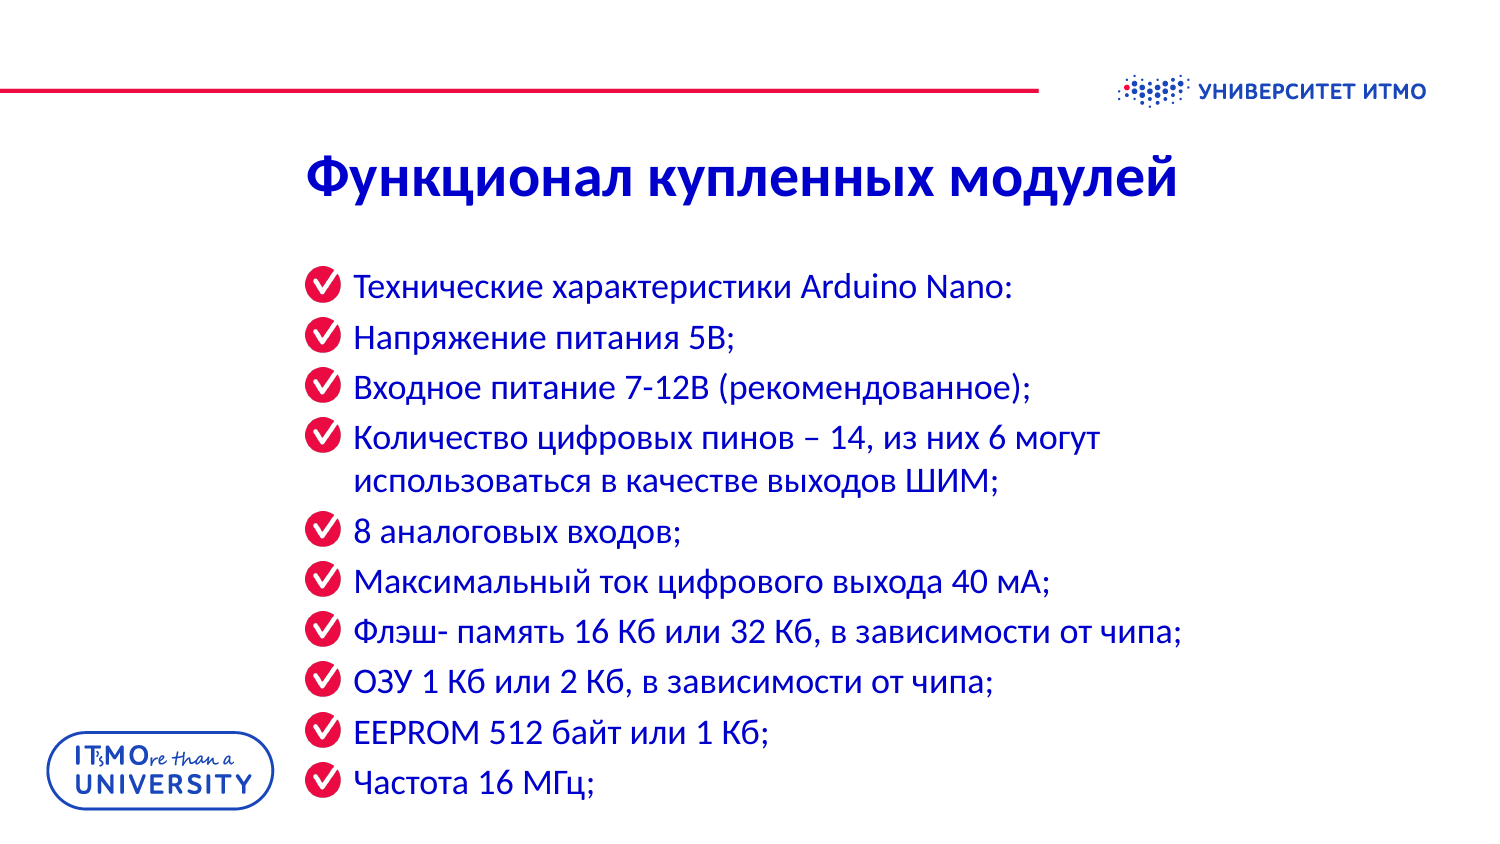

International Students and Scholars Rock
# Функционал купленных модулей
Технические характеристики Arduino Nano:
Напряжение питания 5В;
Входное питание 7-12В (рекомендованное);
Количество цифровых пинов – 14, из них 6 могут использоваться в качестве выходов ШИМ;
8 аналоговых входов;
Максимальный ток цифрового выхода 40 мА;
Флэш- память 16 Кб или 32 Кб, в зависимости от чипа;
ОЗУ 1 Кб или 2 Кб, в зависимости от чипа;
EEPROM 512 байт или 1 Кб;
Частота 16 МГц;